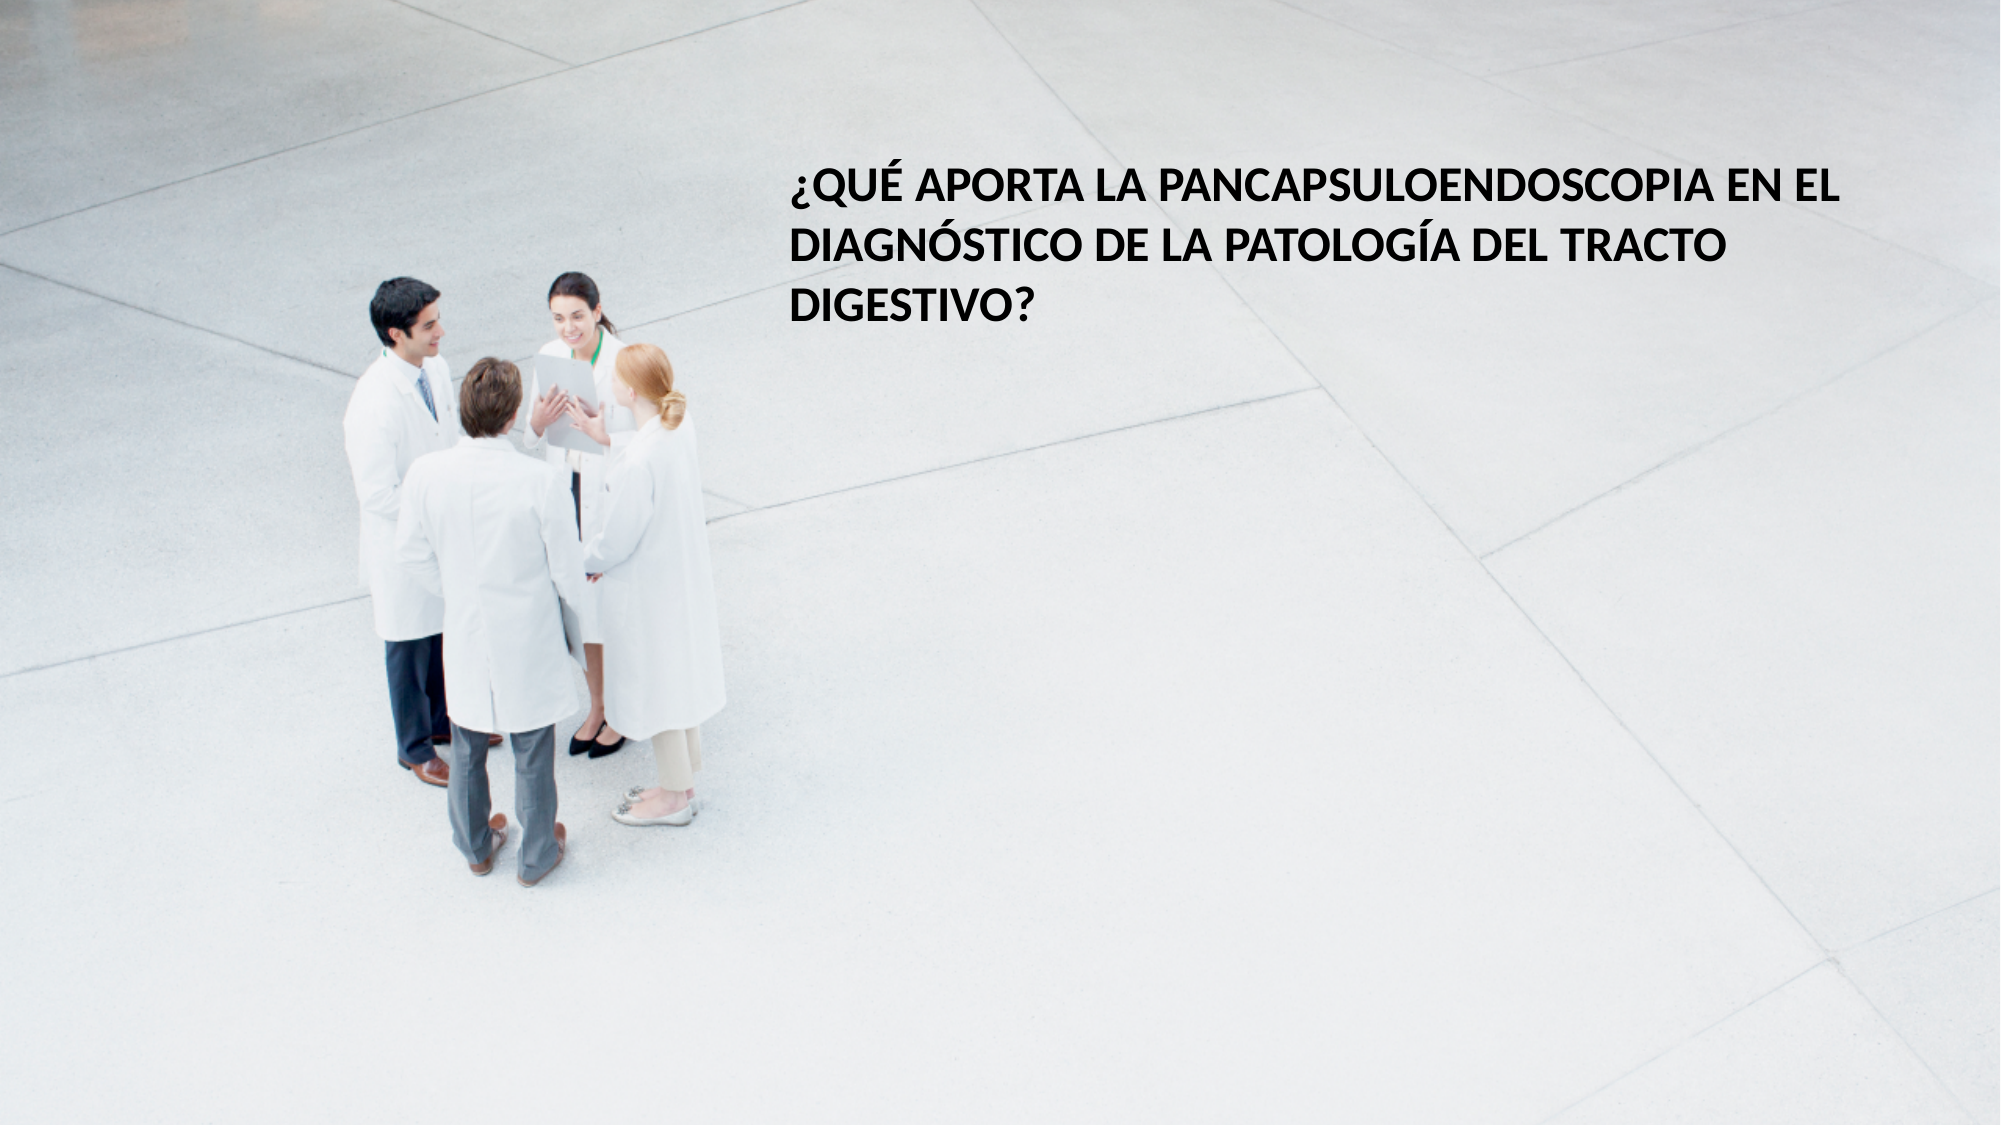

¿QUÉ APORTA LA PANCAPSULOENDOSCOPIA EN EL DIAGNÓSTICO DE LA PATOLOGÍA DEL TRACTO DIGESTIVO?